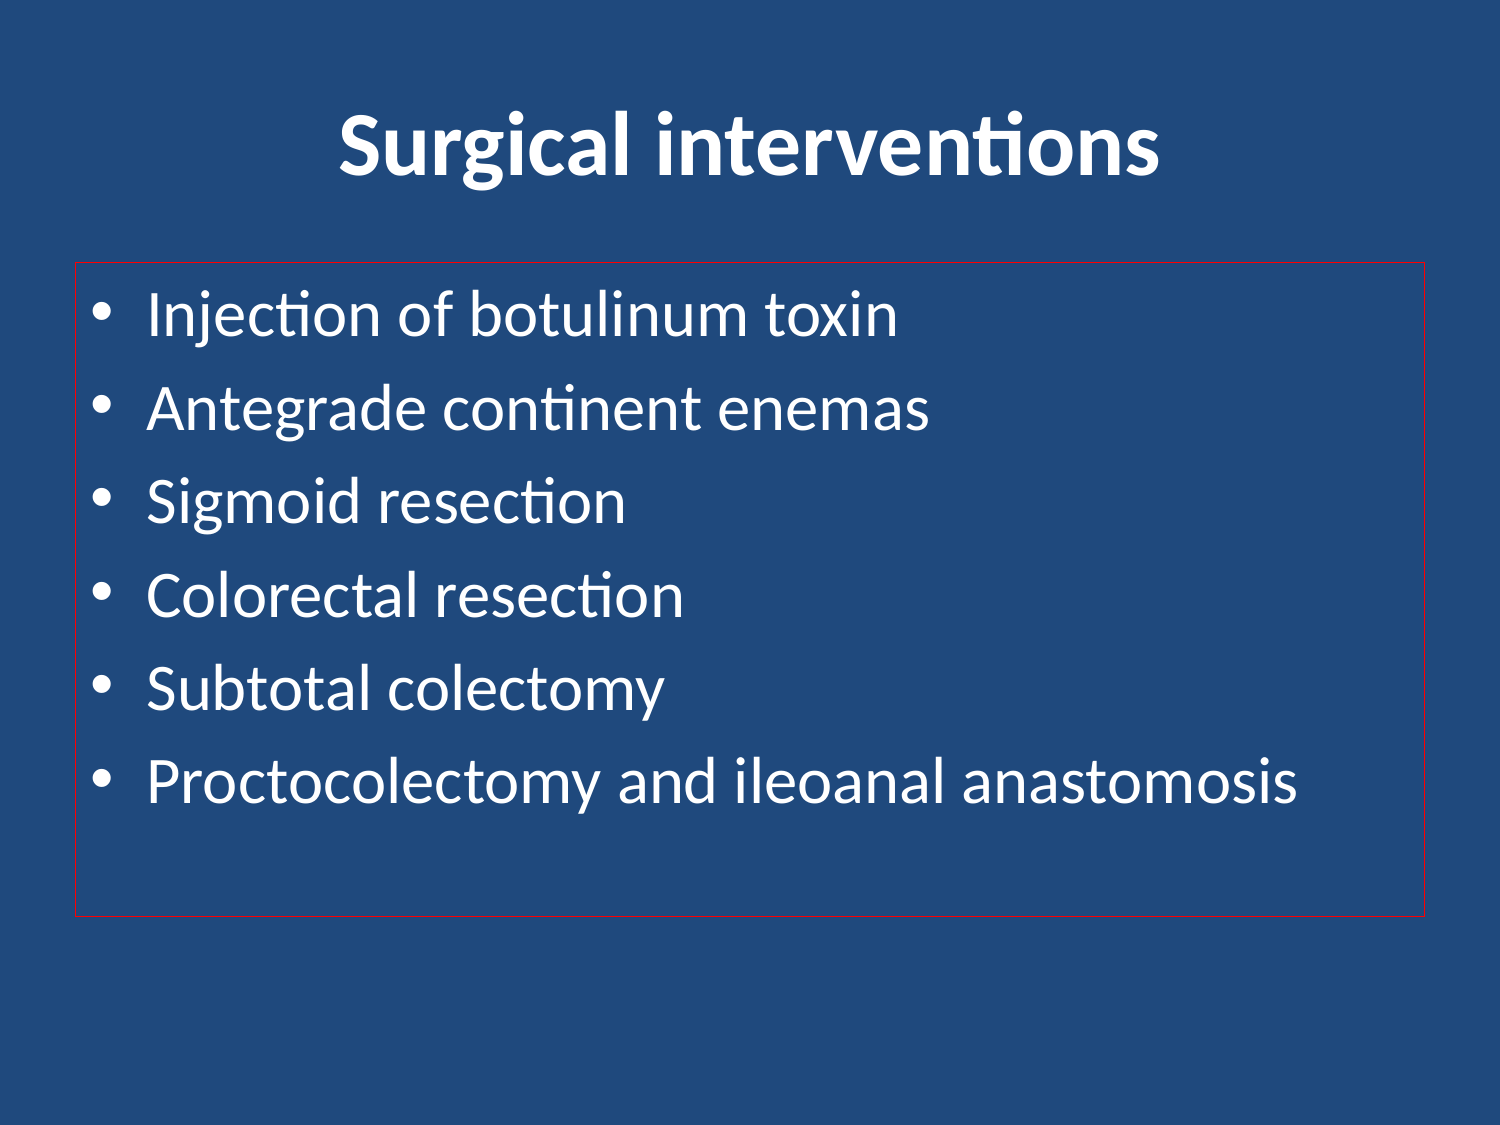

# Surgical interventions
Injection of botulinum toxin
Antegrade continent enemas
Sigmoid resection
Colorectal resection
Subtotal colectomy
Proctocolectomy and ileoanal anastomosis